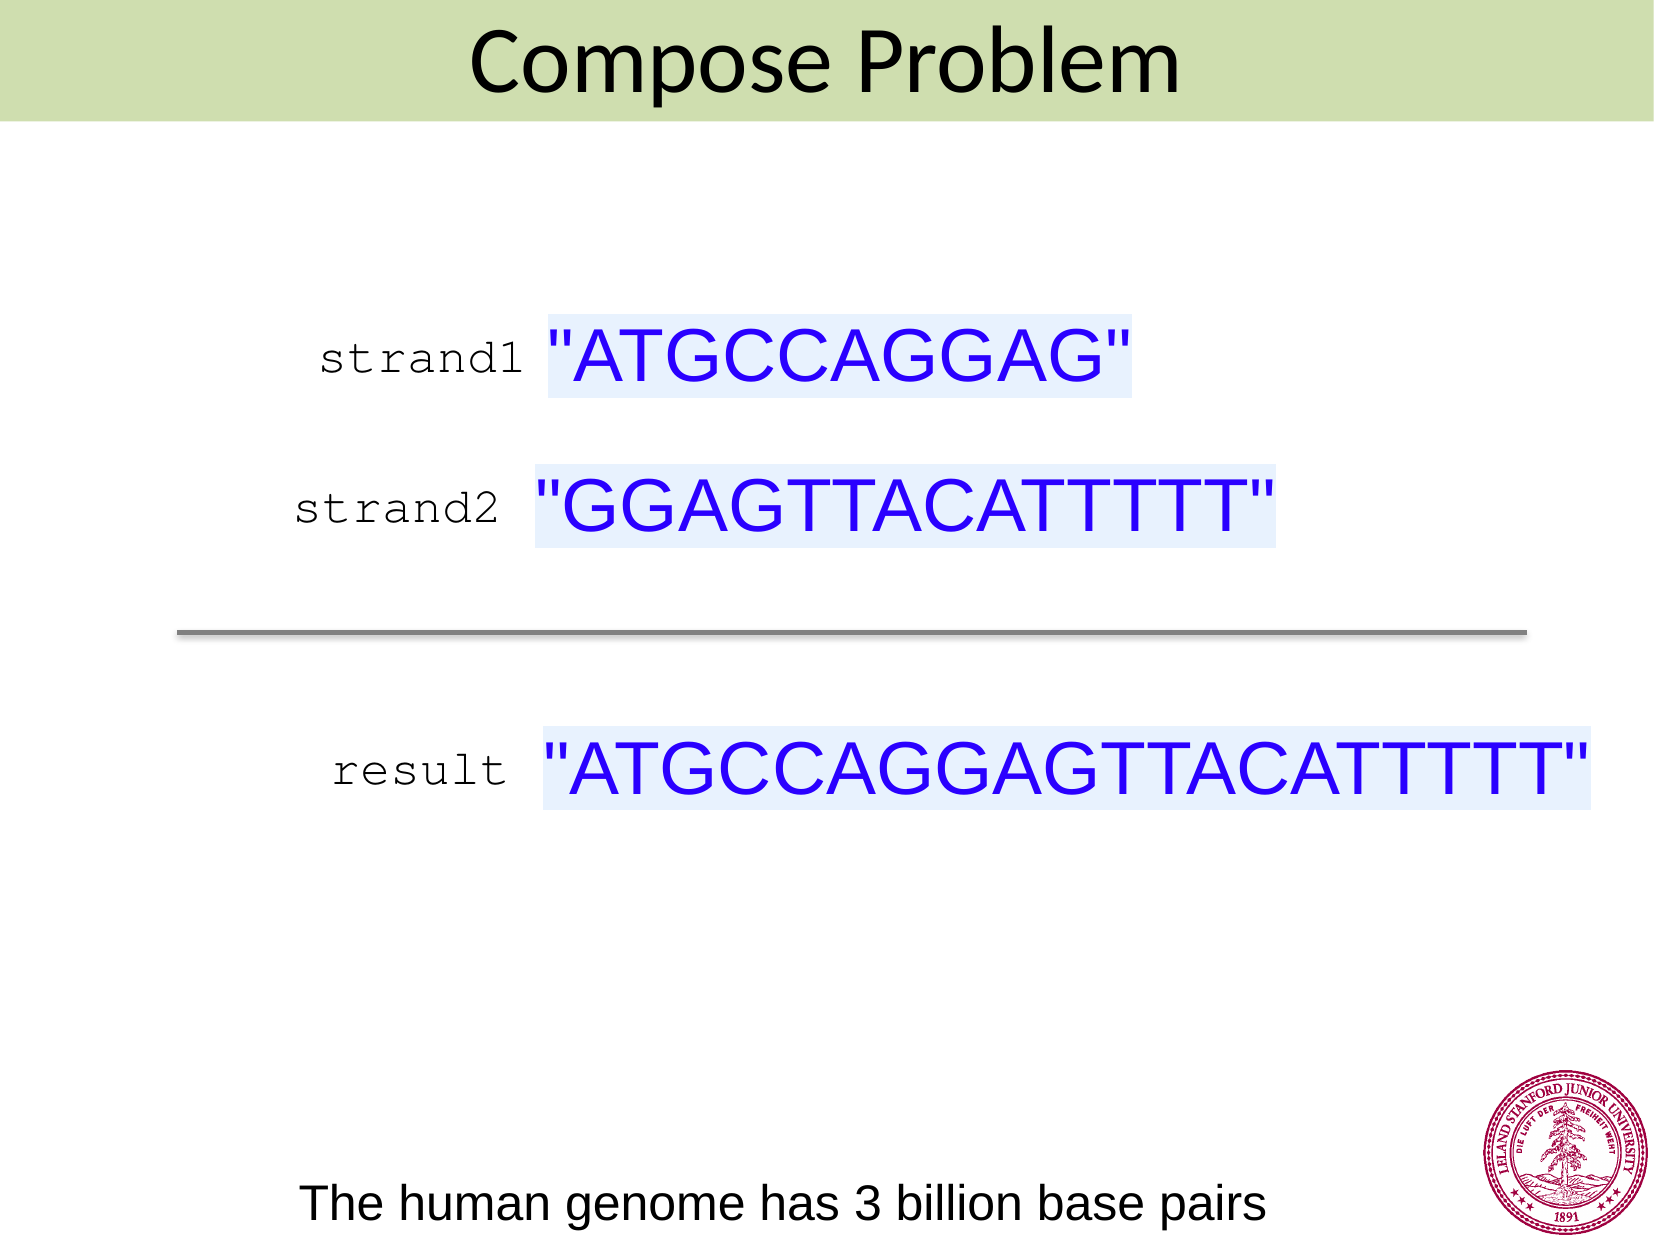

Compose Problem
"ATGCCAGGAG"
strand1
"GGAGTTACATTTTT"
strand2
"ATGCCAGGAGTTACATTTTT"
result
The human genome has 3 billion base pairs